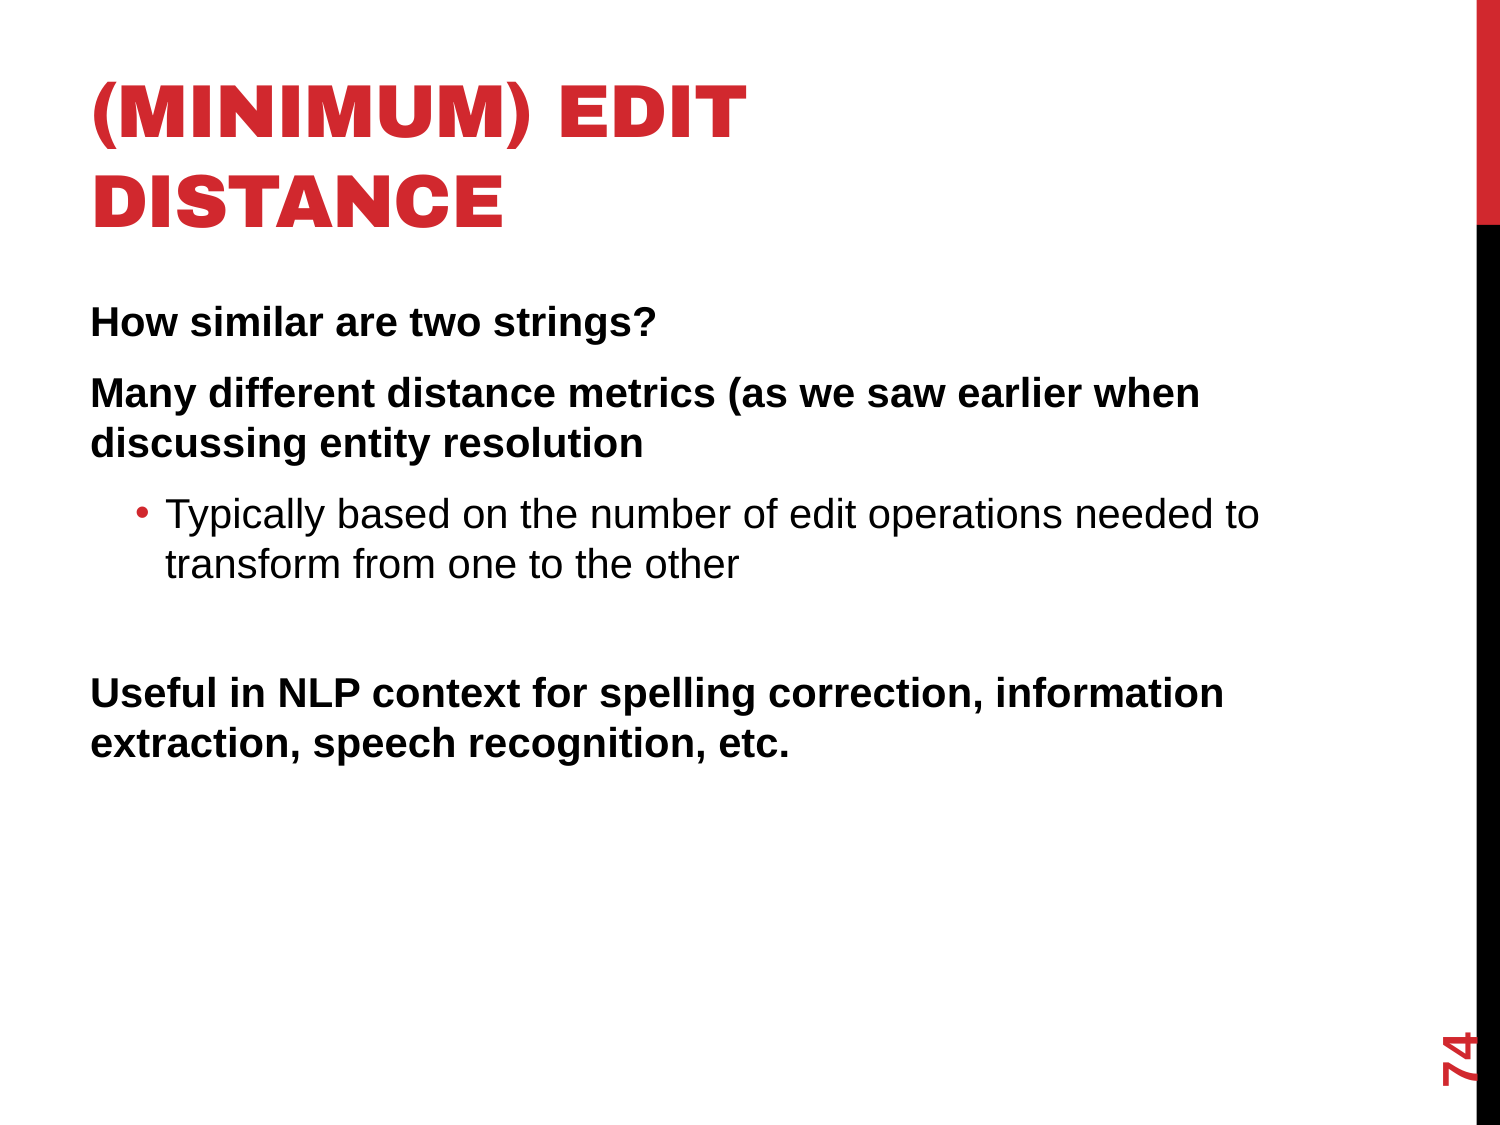

# (Minimum) Edit distance
How similar are two strings?
Many different distance metrics (as we saw earlier when discussing entity resolution
Typically based on the number of edit operations needed to transform from one to the other

Useful in NLP context for spelling correction, information extraction, speech recognition, etc.

74